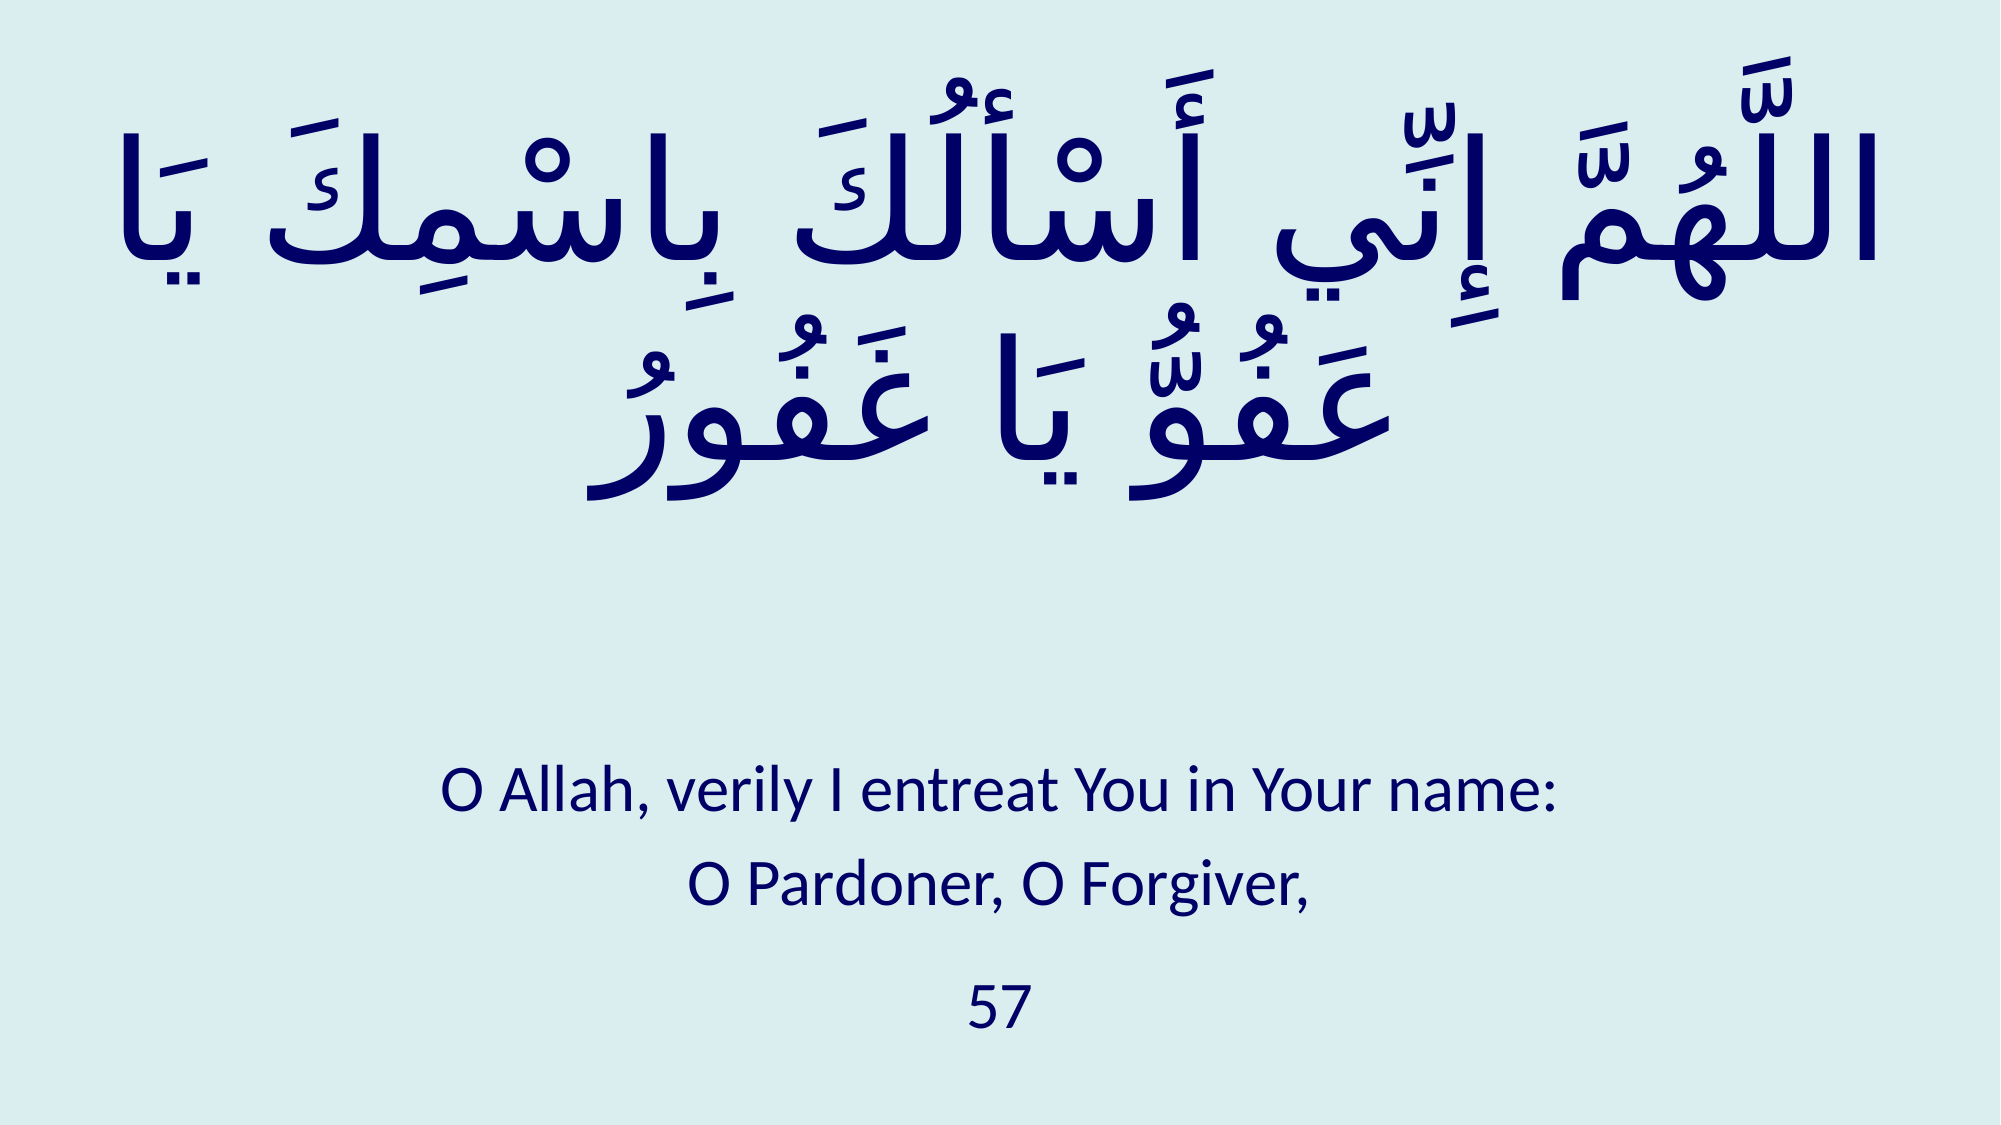

# اللَّهُمَّ إِنِّي أَسْألُكَ بِاسْمِكَ يَا عَفُوُّ يَا غَفُورُ
O Allah, verily I entreat You in Your name:
O Pardoner, O Forgiver,
57